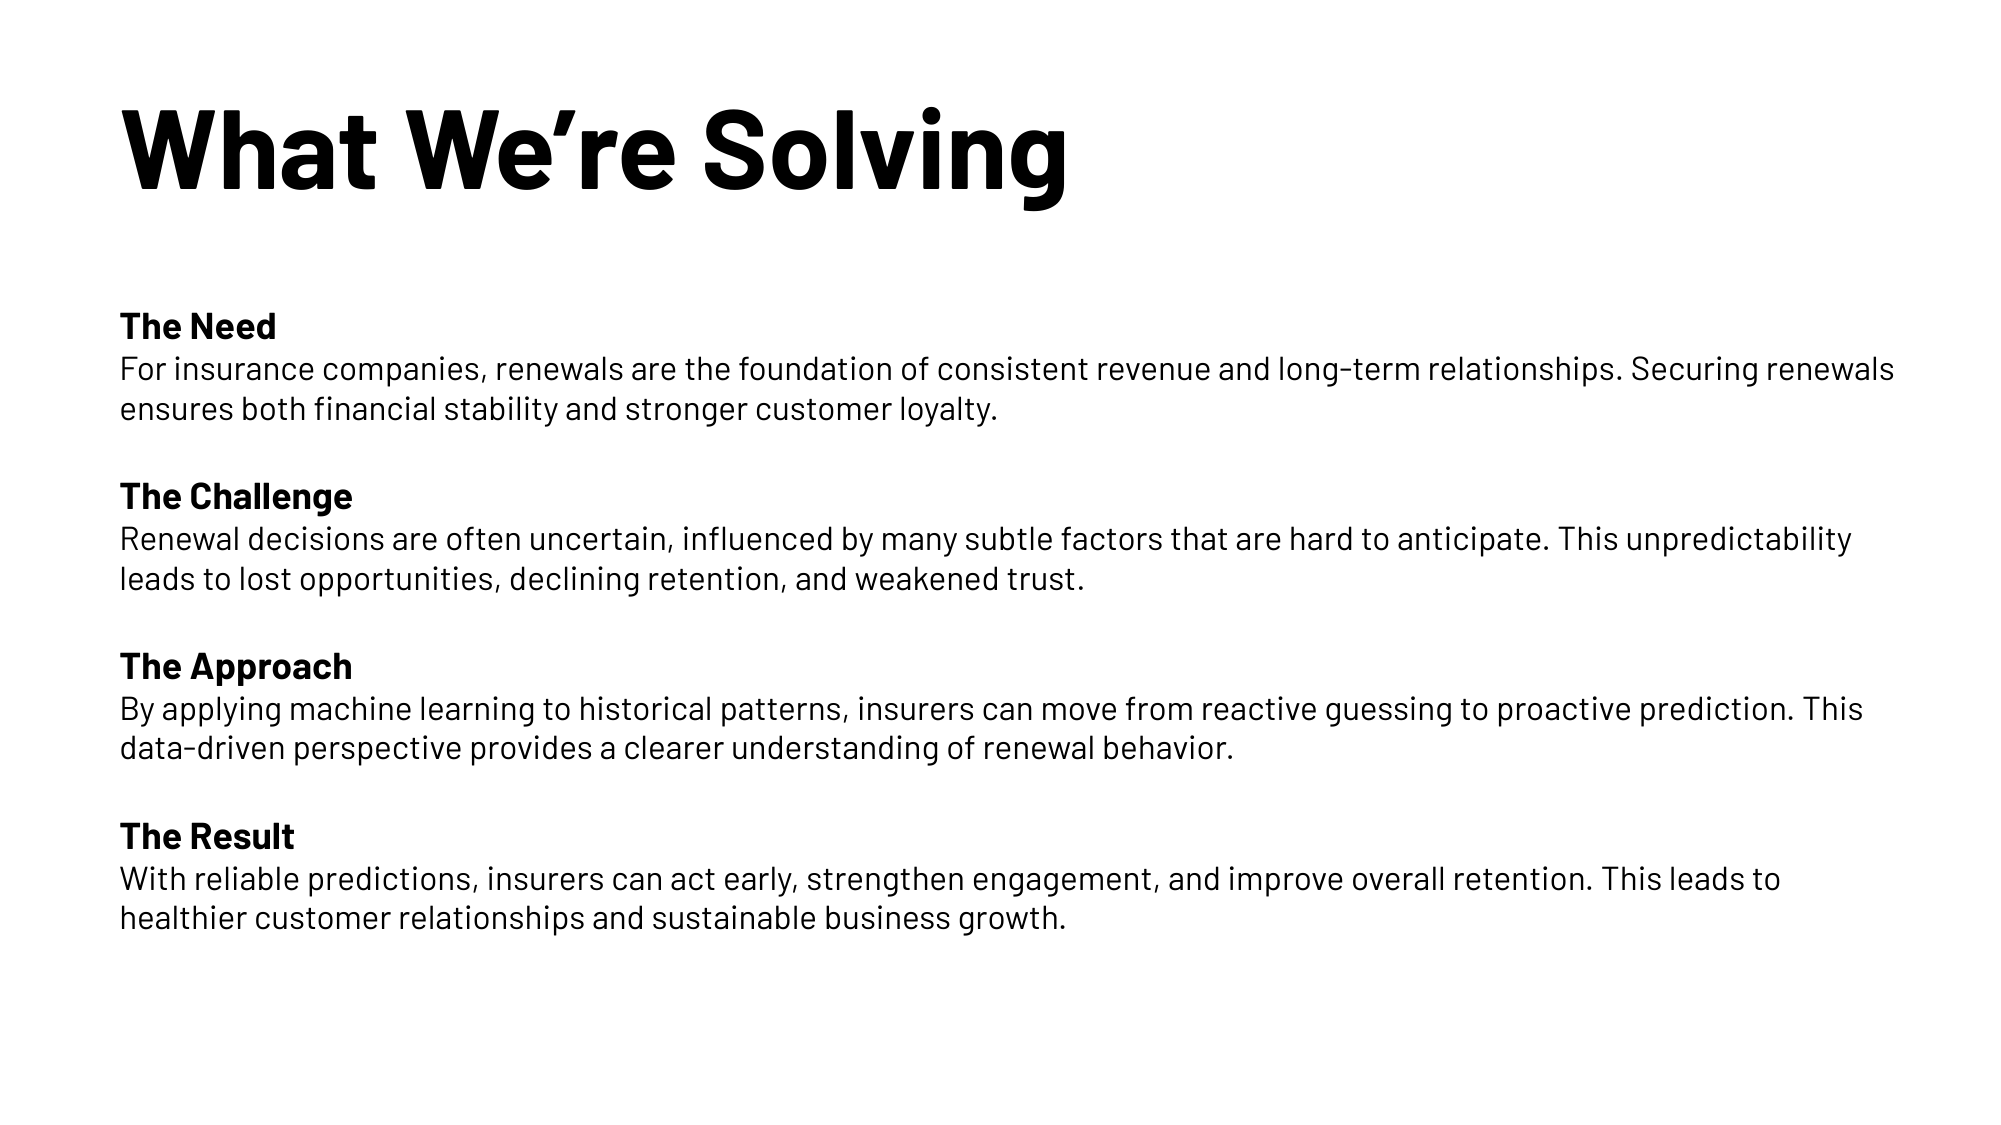

What We’re Solving

The Need
For insurance companies, renewals are the foundation of consistent revenue and long-term relationships. Securing renewals ensures both financial stability and stronger customer loyalty.

The Challenge
Renewal decisions are often uncertain, influenced by many subtle factors that are hard to anticipate. This unpredictability leads to lost opportunities, declining retention, and weakened trust.

The Approach
By applying machine learning to historical patterns, insurers can move from reactive guessing to proactive prediction. This data-driven perspective provides a clearer understanding of renewal behavior.

The Result
With reliable predictions, insurers can act early, strengthen engagement, and improve overall retention. This leads to healthier customer relationships and sustainable business growth.